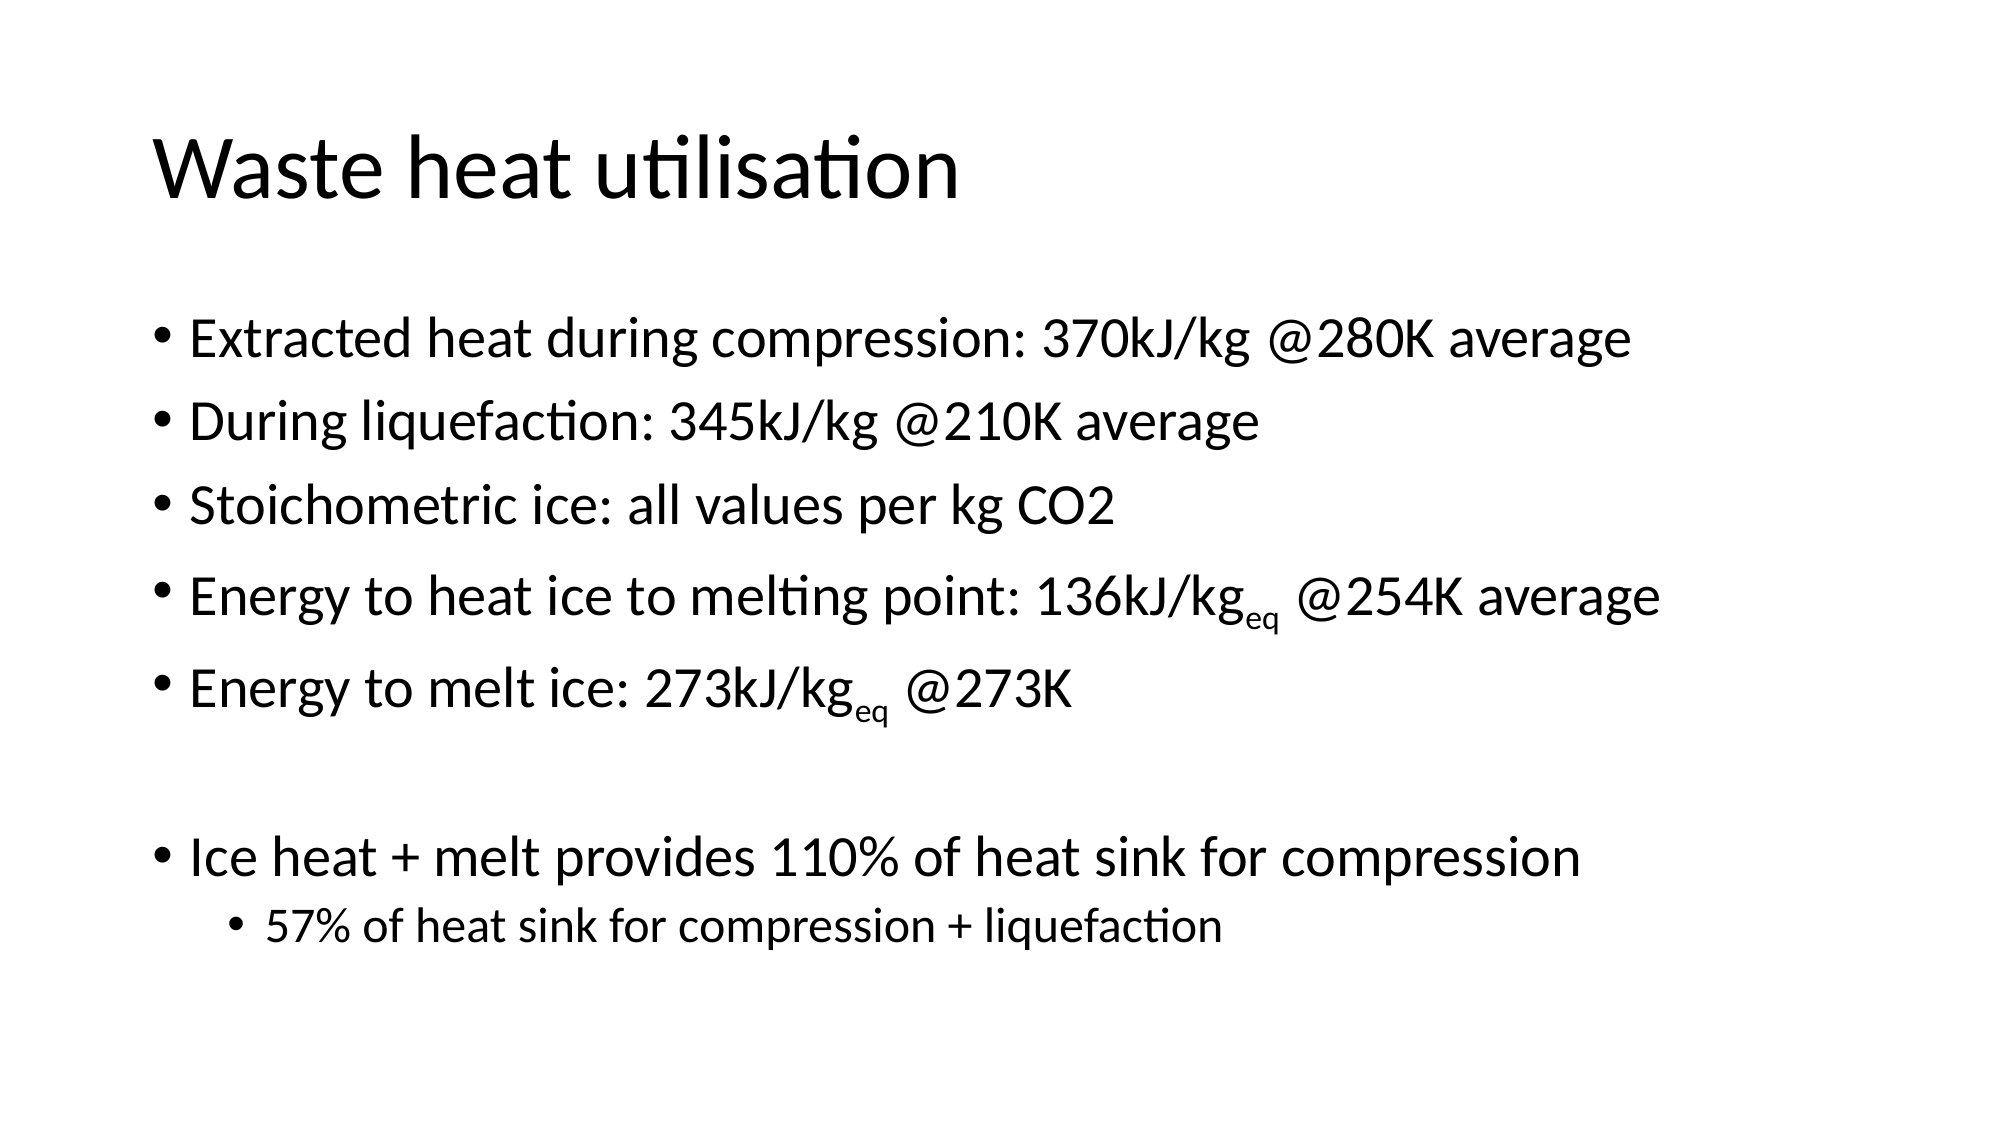

# Waste heat utilisation
Extracted heat during compression: 370kJ/kg @280K average
During liquefaction: 345kJ/kg @210K average
Stoichometric ice: all values per kg CO2
Energy to heat ice to melting point: 136kJ/kgeq @254K average
Energy to melt ice: 273kJ/kgeq @273K

Ice heat + melt provides 110% of heat sink for compression
57% of heat sink for compression + liquefaction